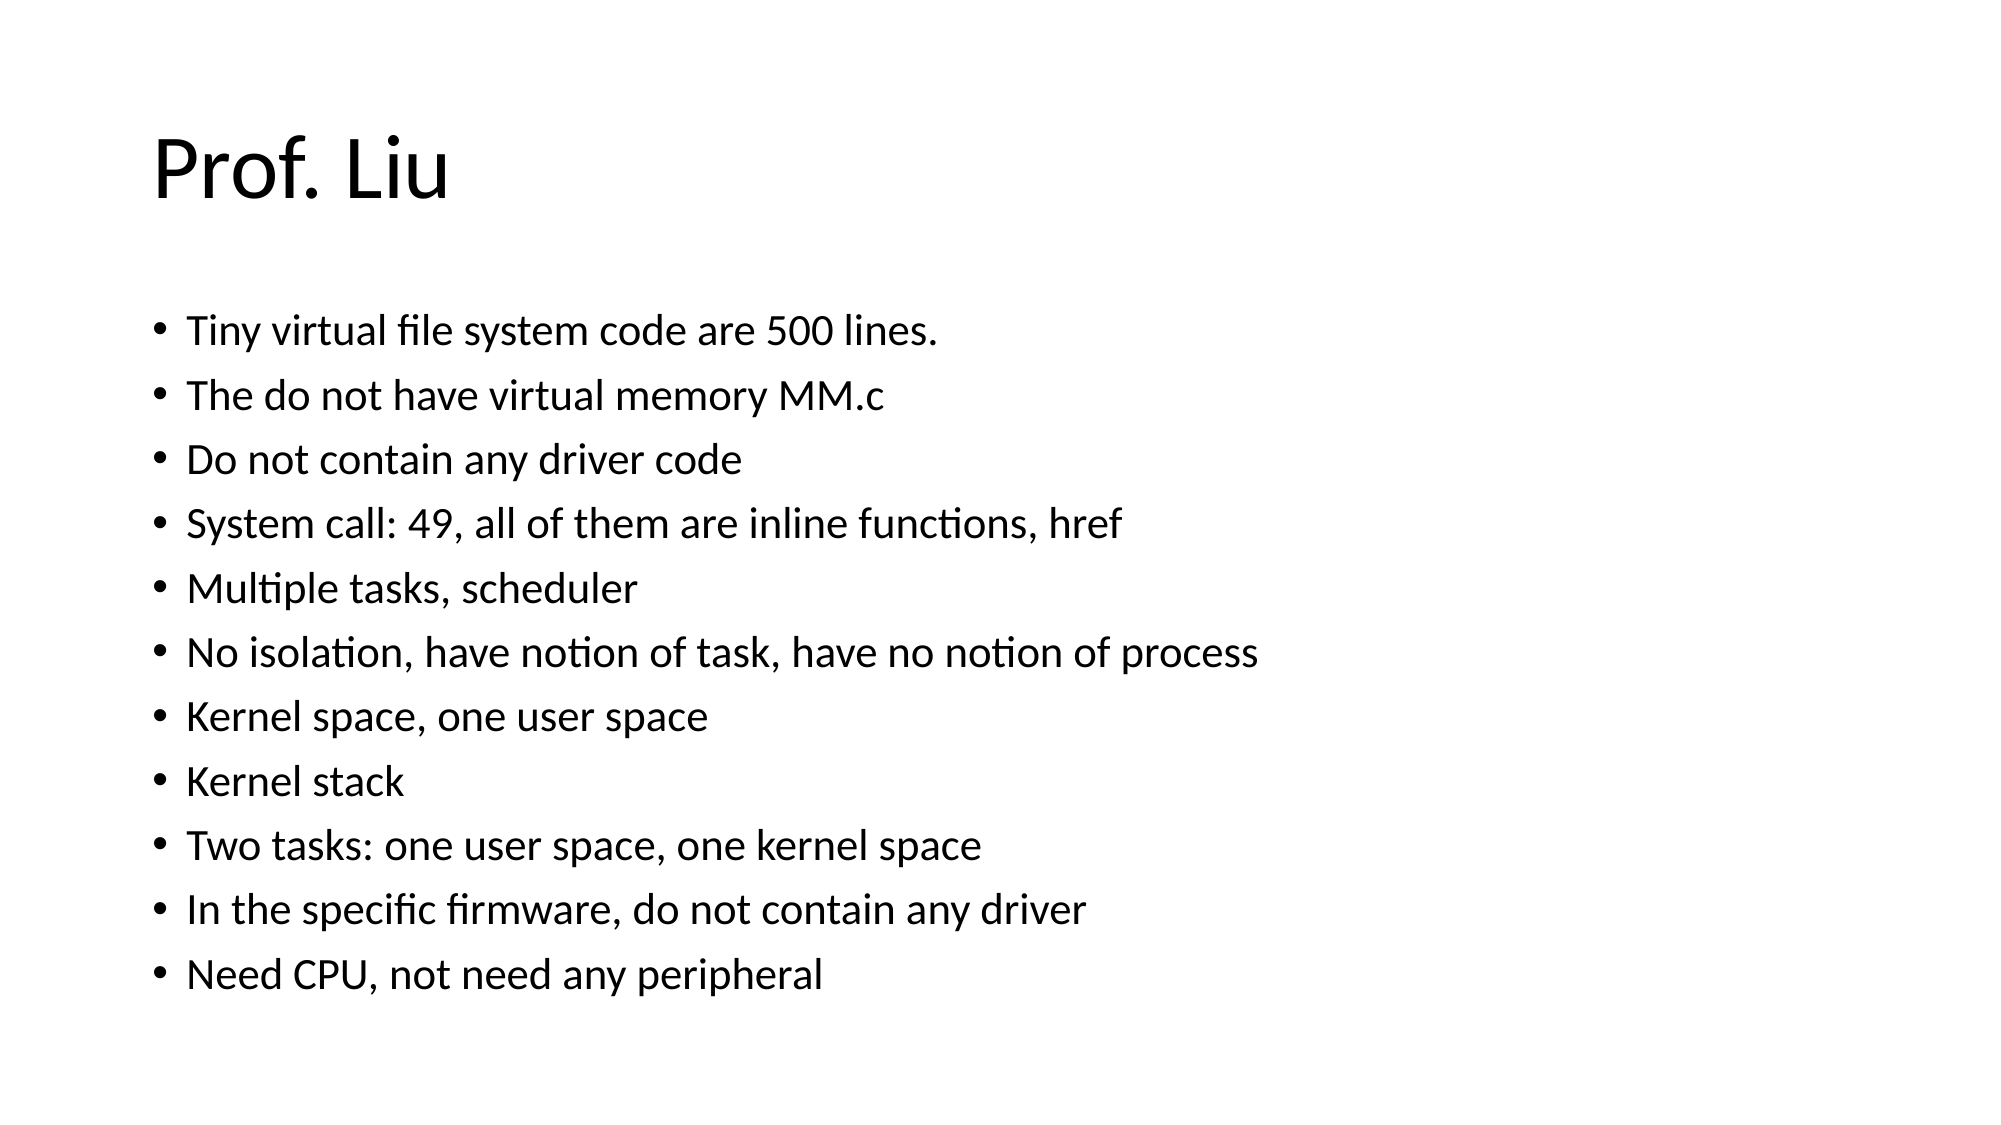

# Prof. Liu
Tiny virtual file system code are 500 lines.
The do not have virtual memory MM.c
Do not contain any driver code
System call: 49, all of them are inline functions, href
Multiple tasks, scheduler
No isolation, have notion of task, have no notion of process
Kernel space, one user space
Kernel stack
Two tasks: one user space, one kernel space
In the specific firmware, do not contain any driver
Need CPU, not need any peripheral